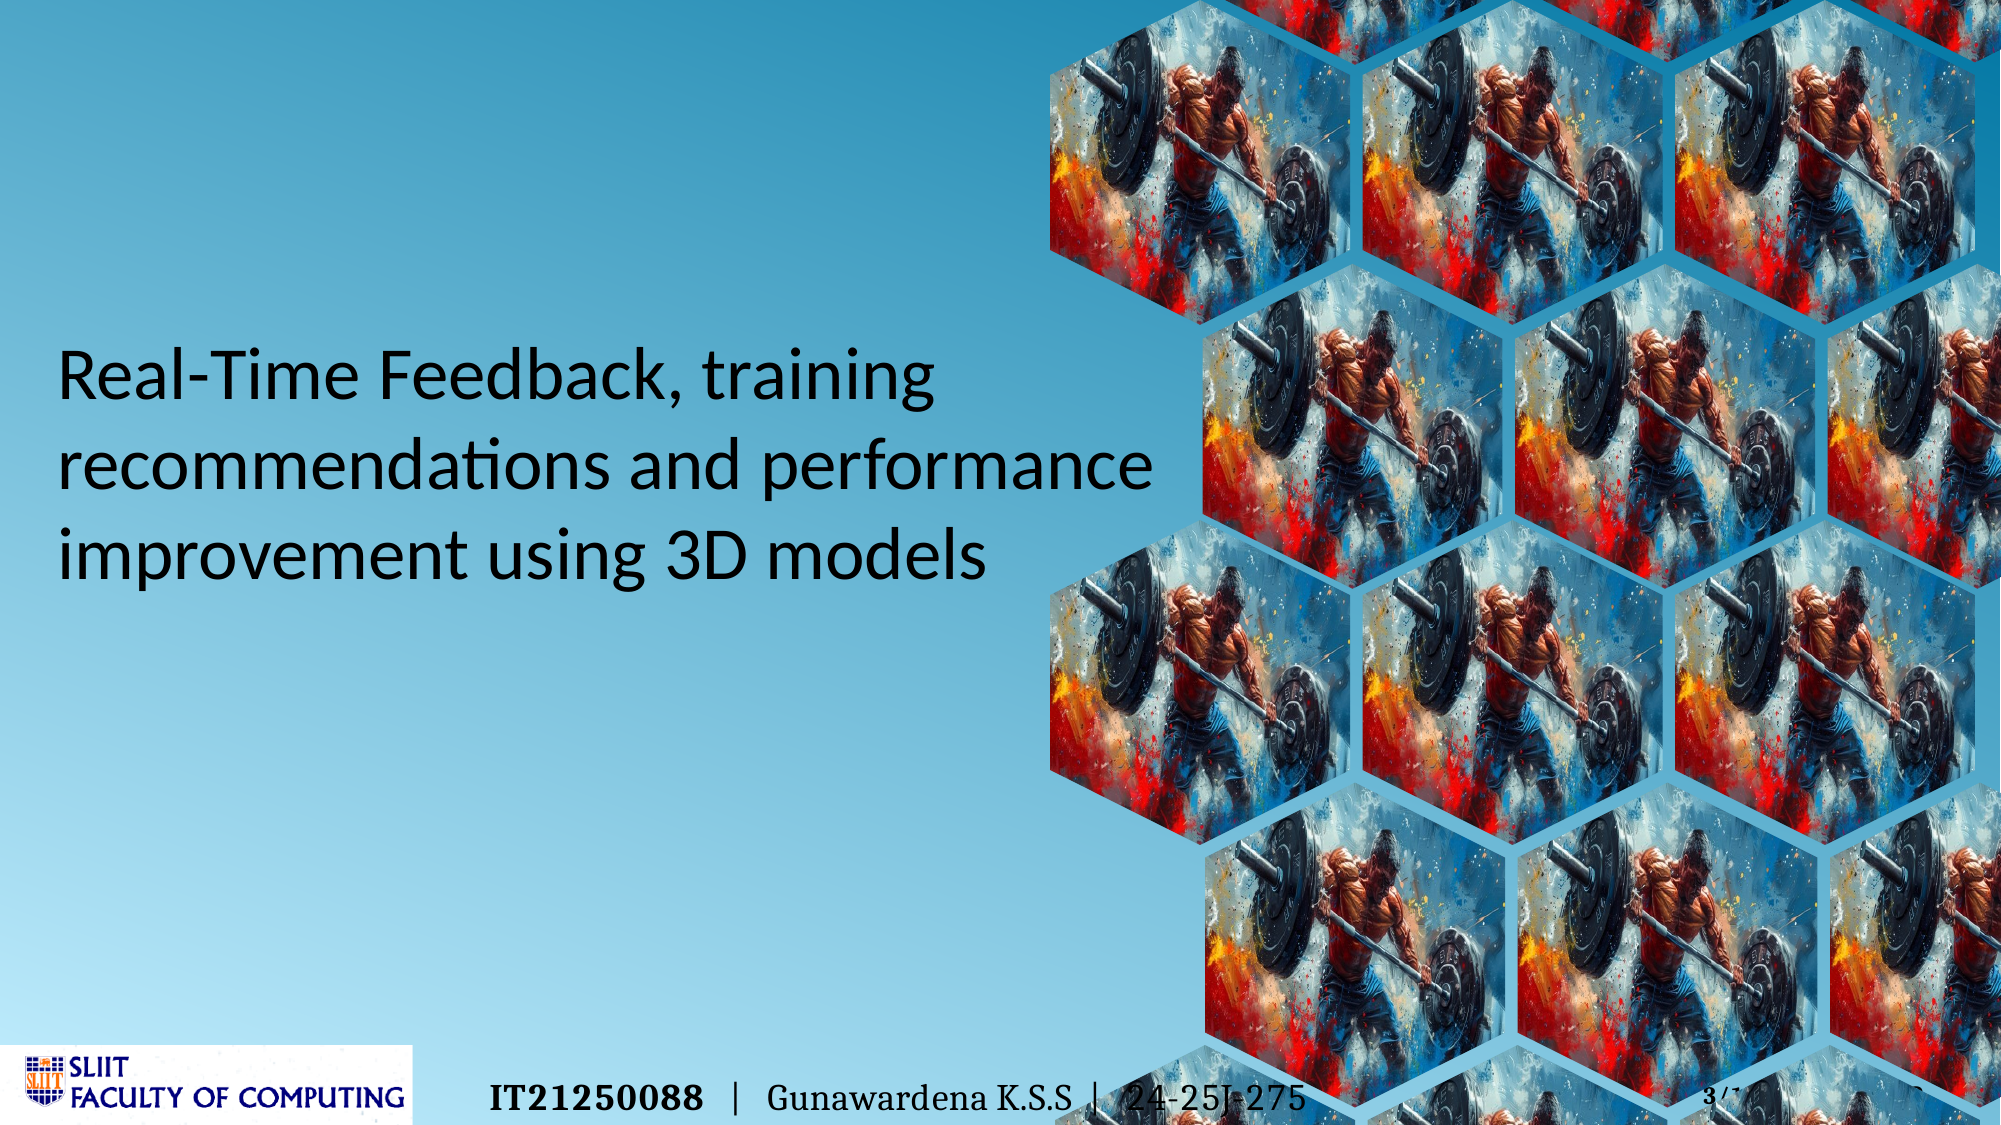

Real-Time Feedback, training recommendations and performance improvement using 3D models
IT21250088   |   Gunawardena K.S.S  |   24-25J-275